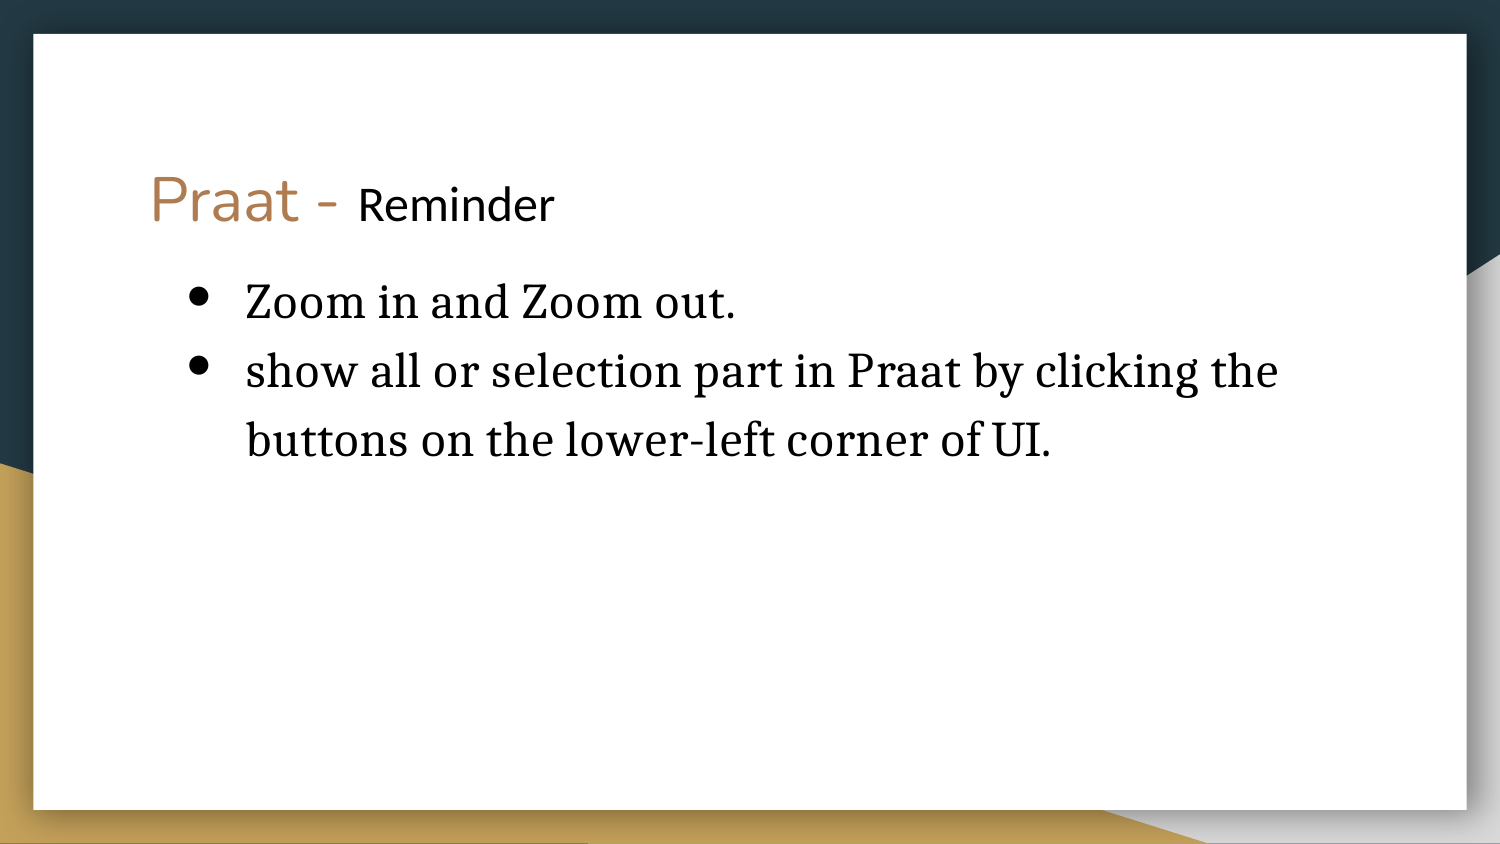

Praat - Reminder
Zoom in and Zoom out.
show all or selection part in Praat by clicking the buttons on the lower-left corner of UI.